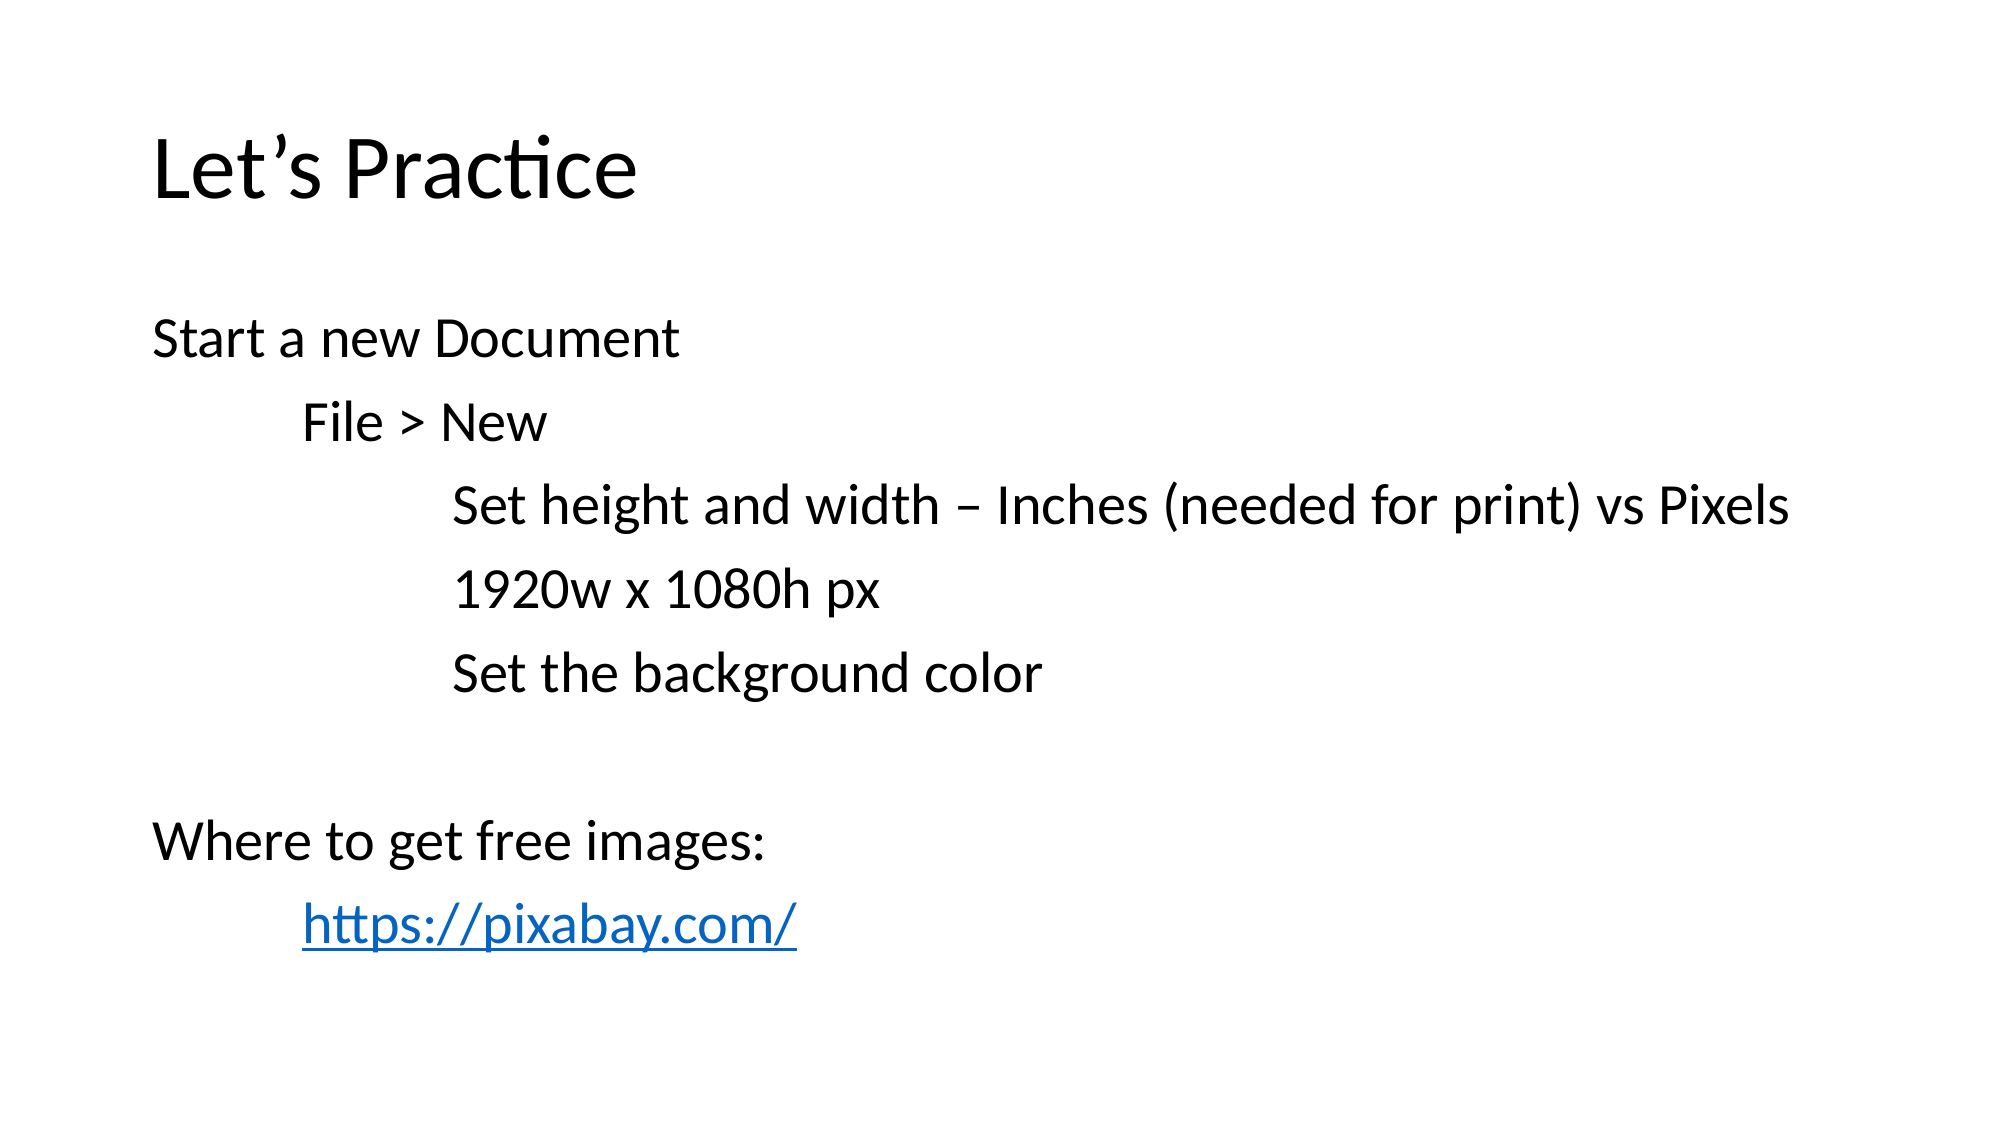

# Let’s Practice
Start a new Document
	File > New
		Set height and width – Inches (needed for print) vs Pixels
		1920w x 1080h px
		Set the background color

Where to get free images:
	https://pixabay.com/